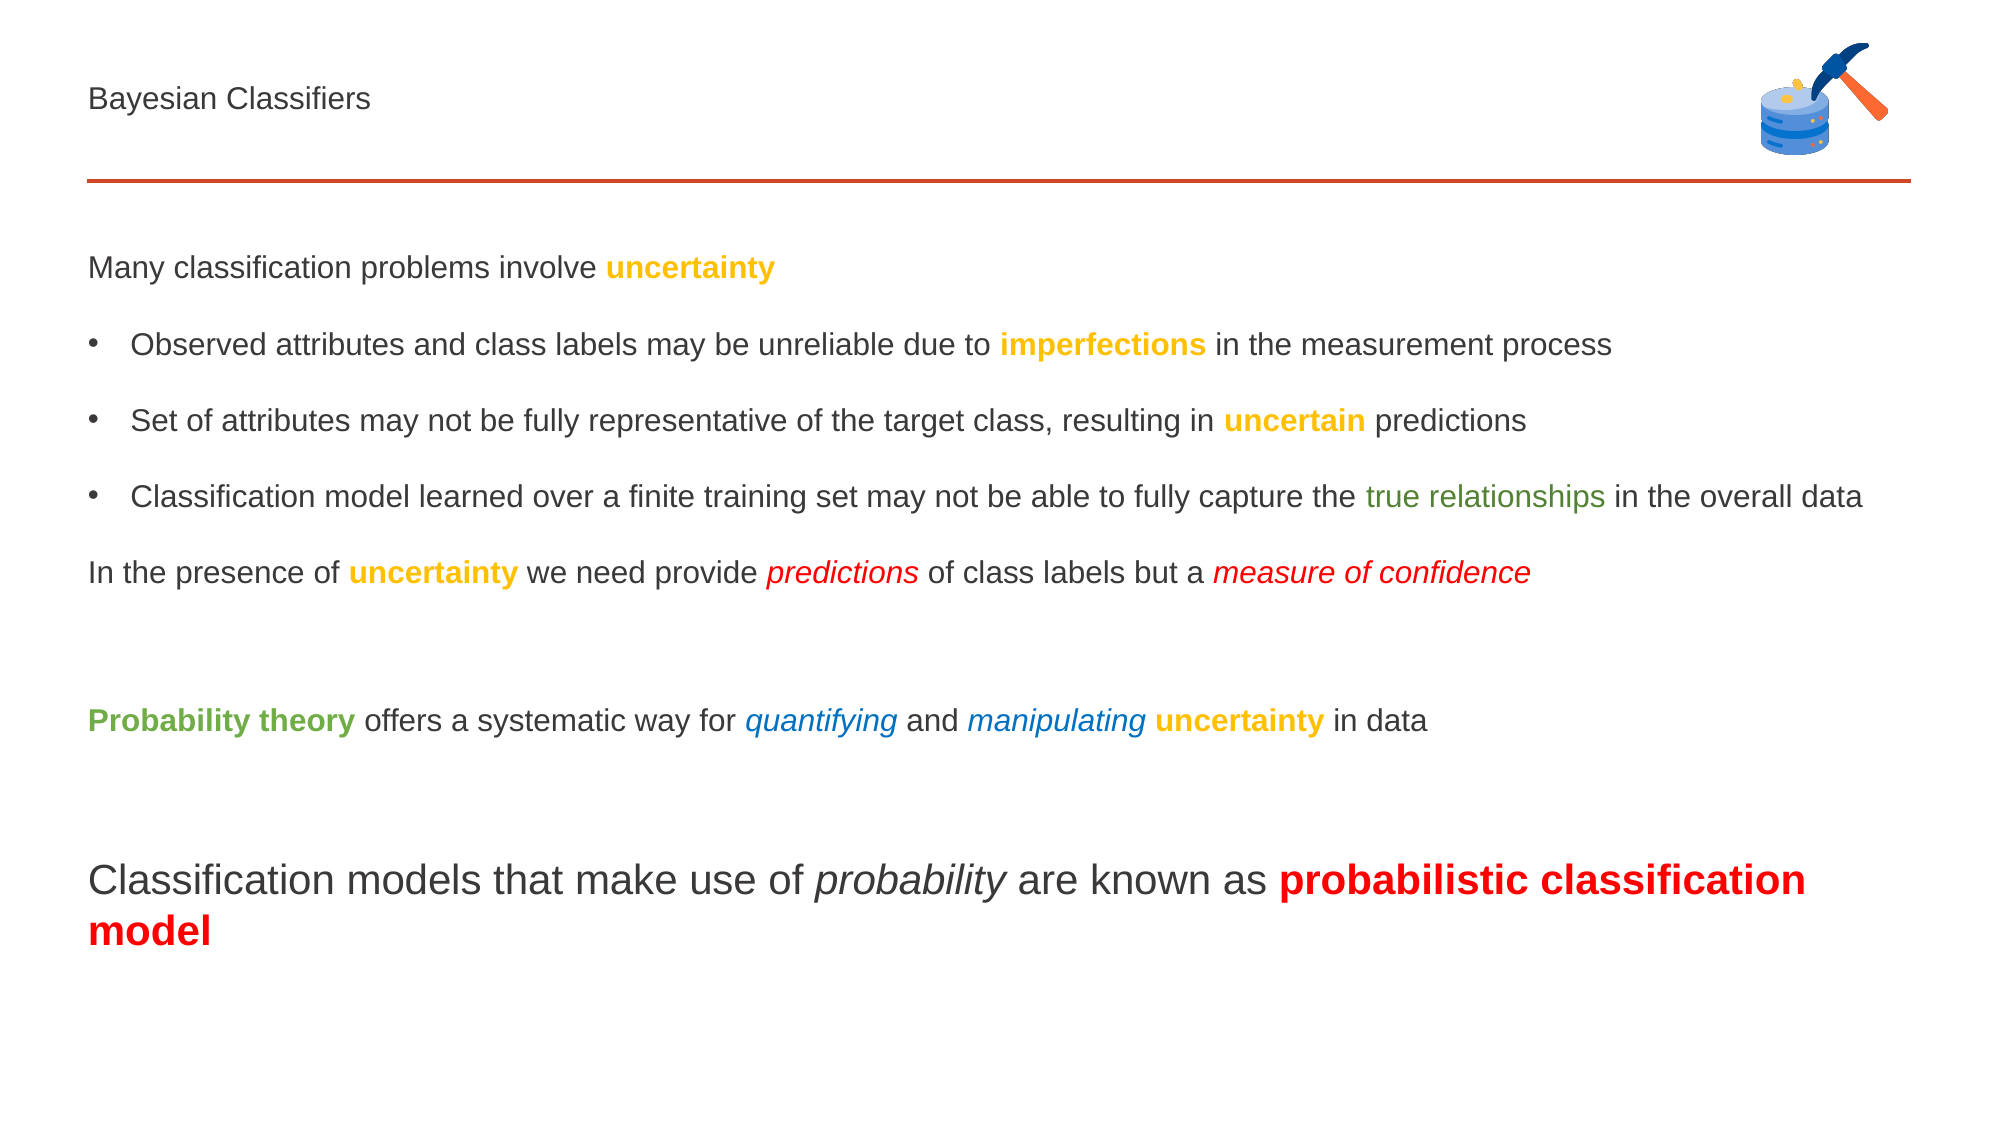

# Bayesian Classifiers
Many classification problems involve uncertainty
Observed attributes and class labels may be unreliable due to imperfections in the measurement process
Set of attributes may not be fully representative of the target class, resulting in uncertain predictions
Classification model learned over a finite training set may not be able to fully capture the true relationships in the overall data
In the presence of uncertainty we need provide predictions of class labels but a measure of confidence

Probability theory offers a systematic way for quantifying and manipulating uncertainty in data

Classification models that make use of probability are known as probabilistic classification model